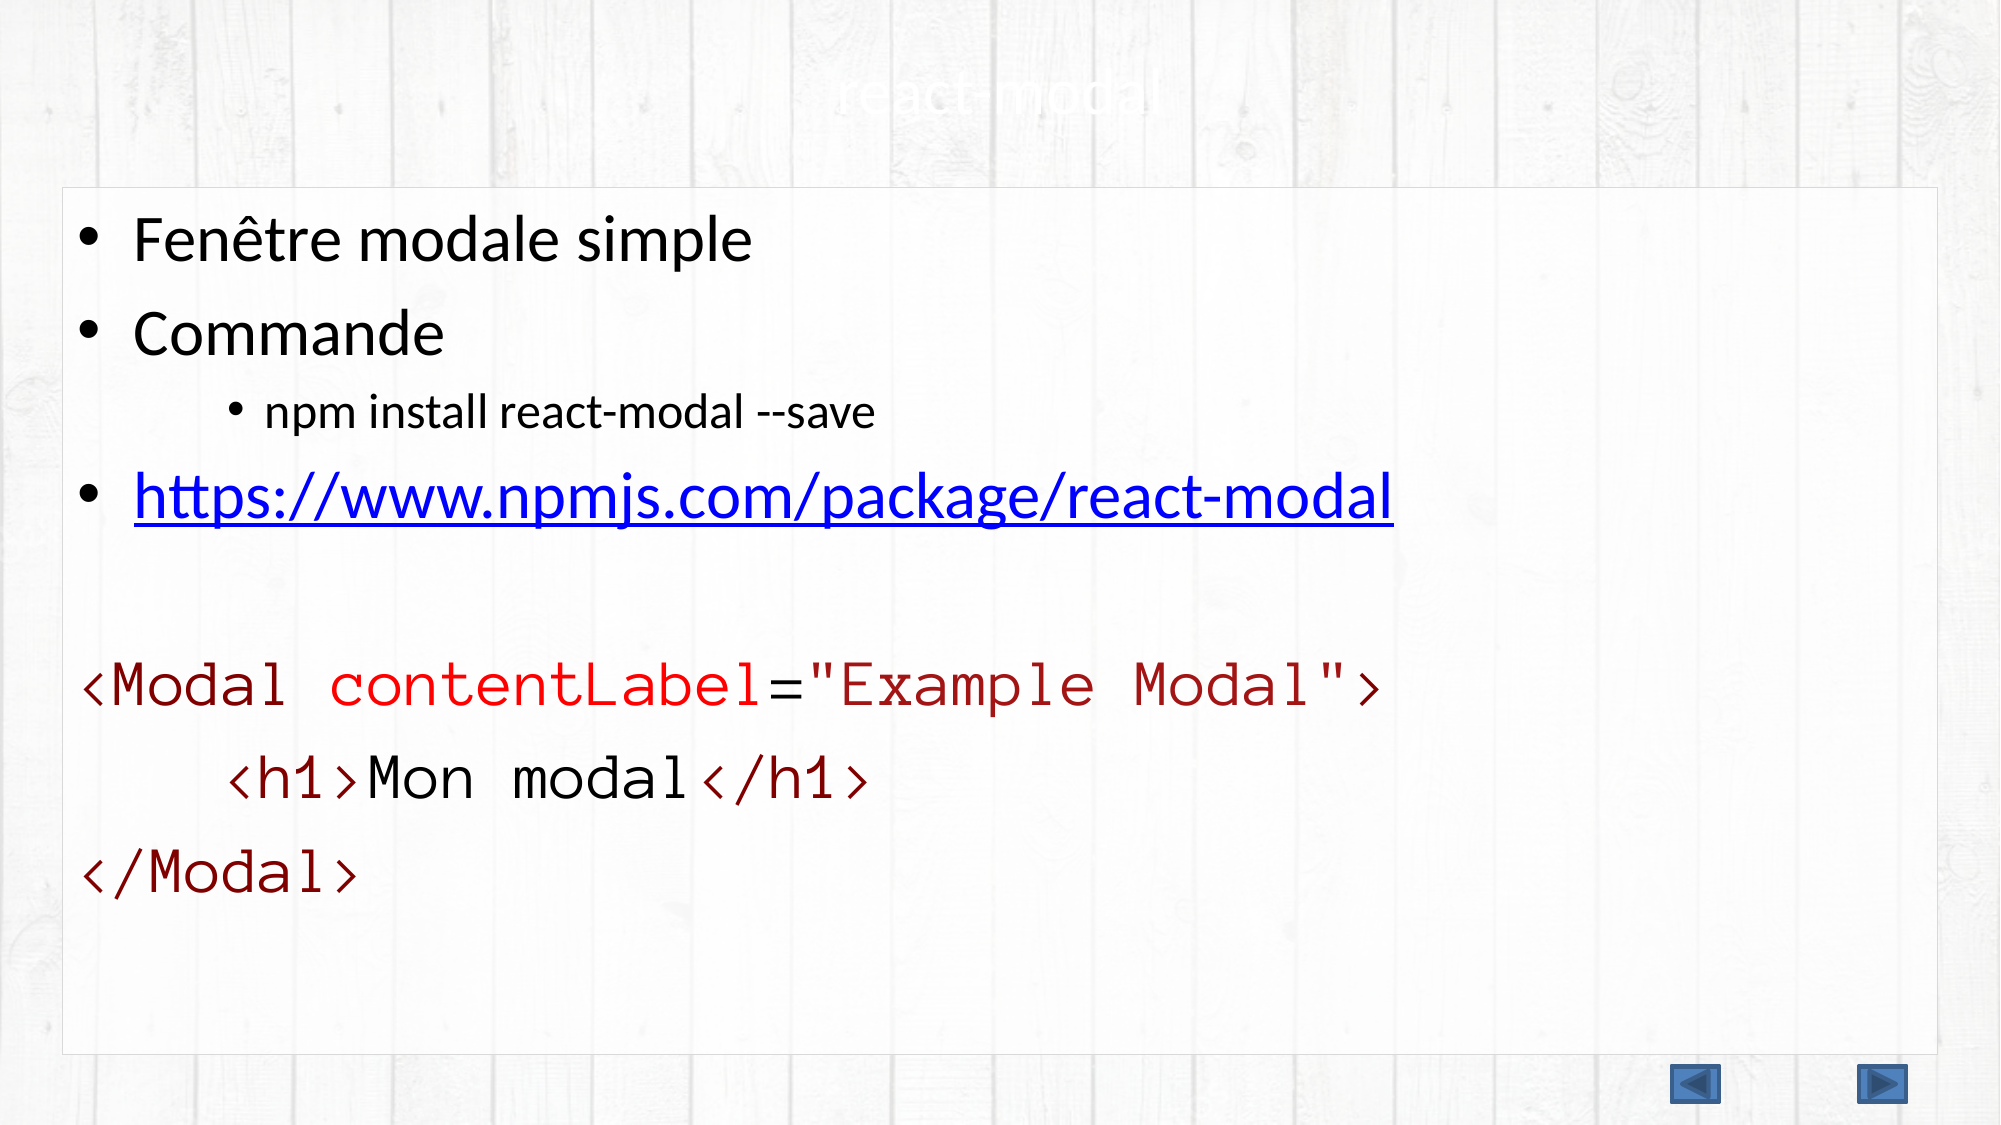

# react-modal
Fenêtre modale simple
Commande
npm install react-modal --save
https://www.npmjs.com/package/react-modal

<Modal contentLabel="Example Modal">
    <h1>Mon modal</h1>
</Modal>